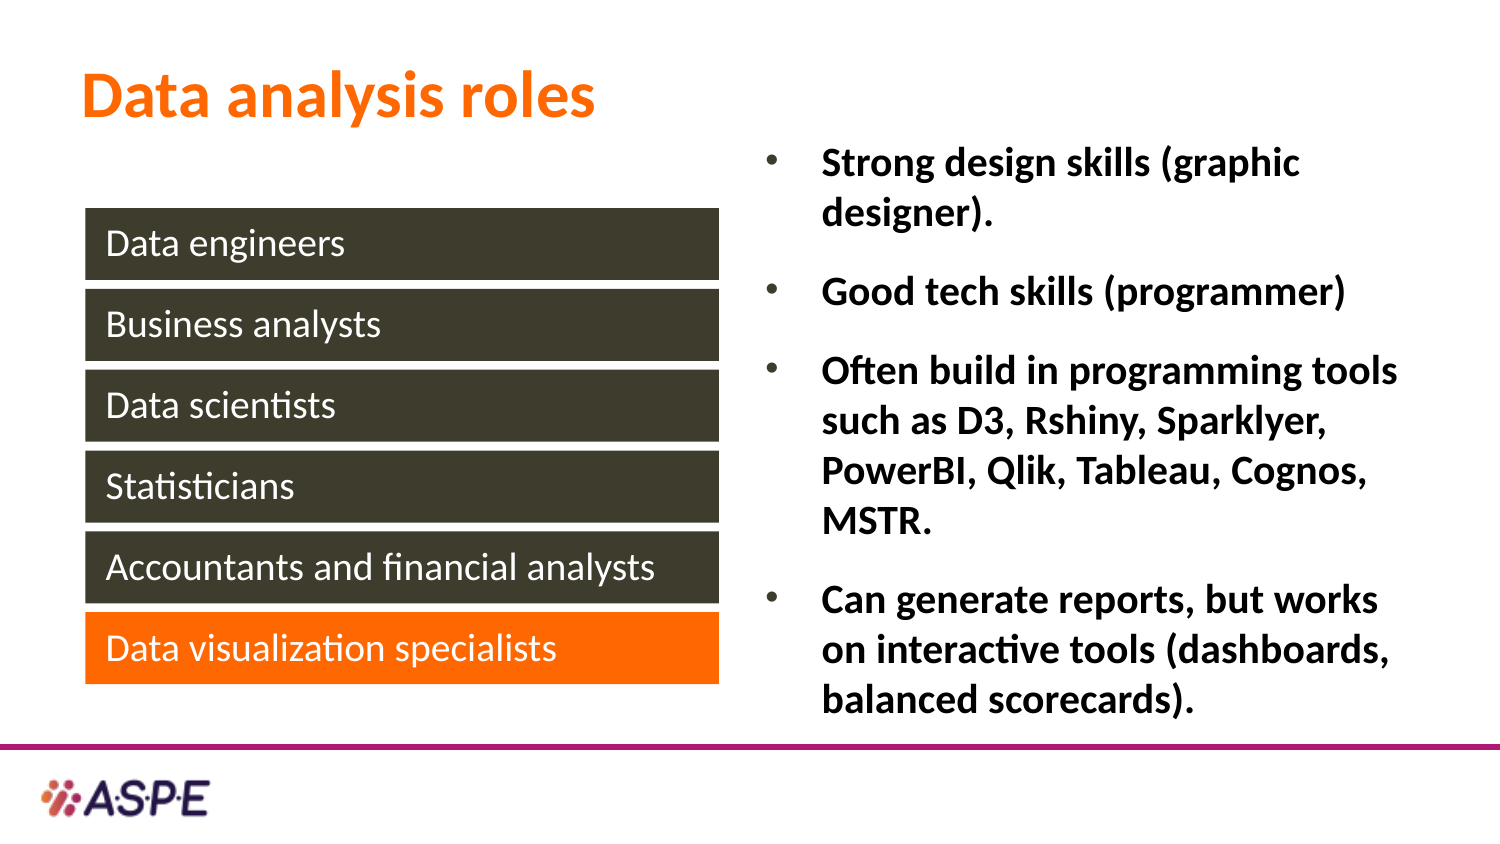

# Data analysis roles
Strong design skills (graphic designer).
Good tech skills (programmer)
Often build in programming tools such as D3, Rshiny, Sparklyer, PowerBI, Qlik, Tableau, Cognos, MSTR.
Can generate reports, but works on interactive tools (dashboards, balanced scorecards).

Data engineers
Business analysts
Data scientists
Statisticians
Accountants and financial analysts
Data visualization specialists